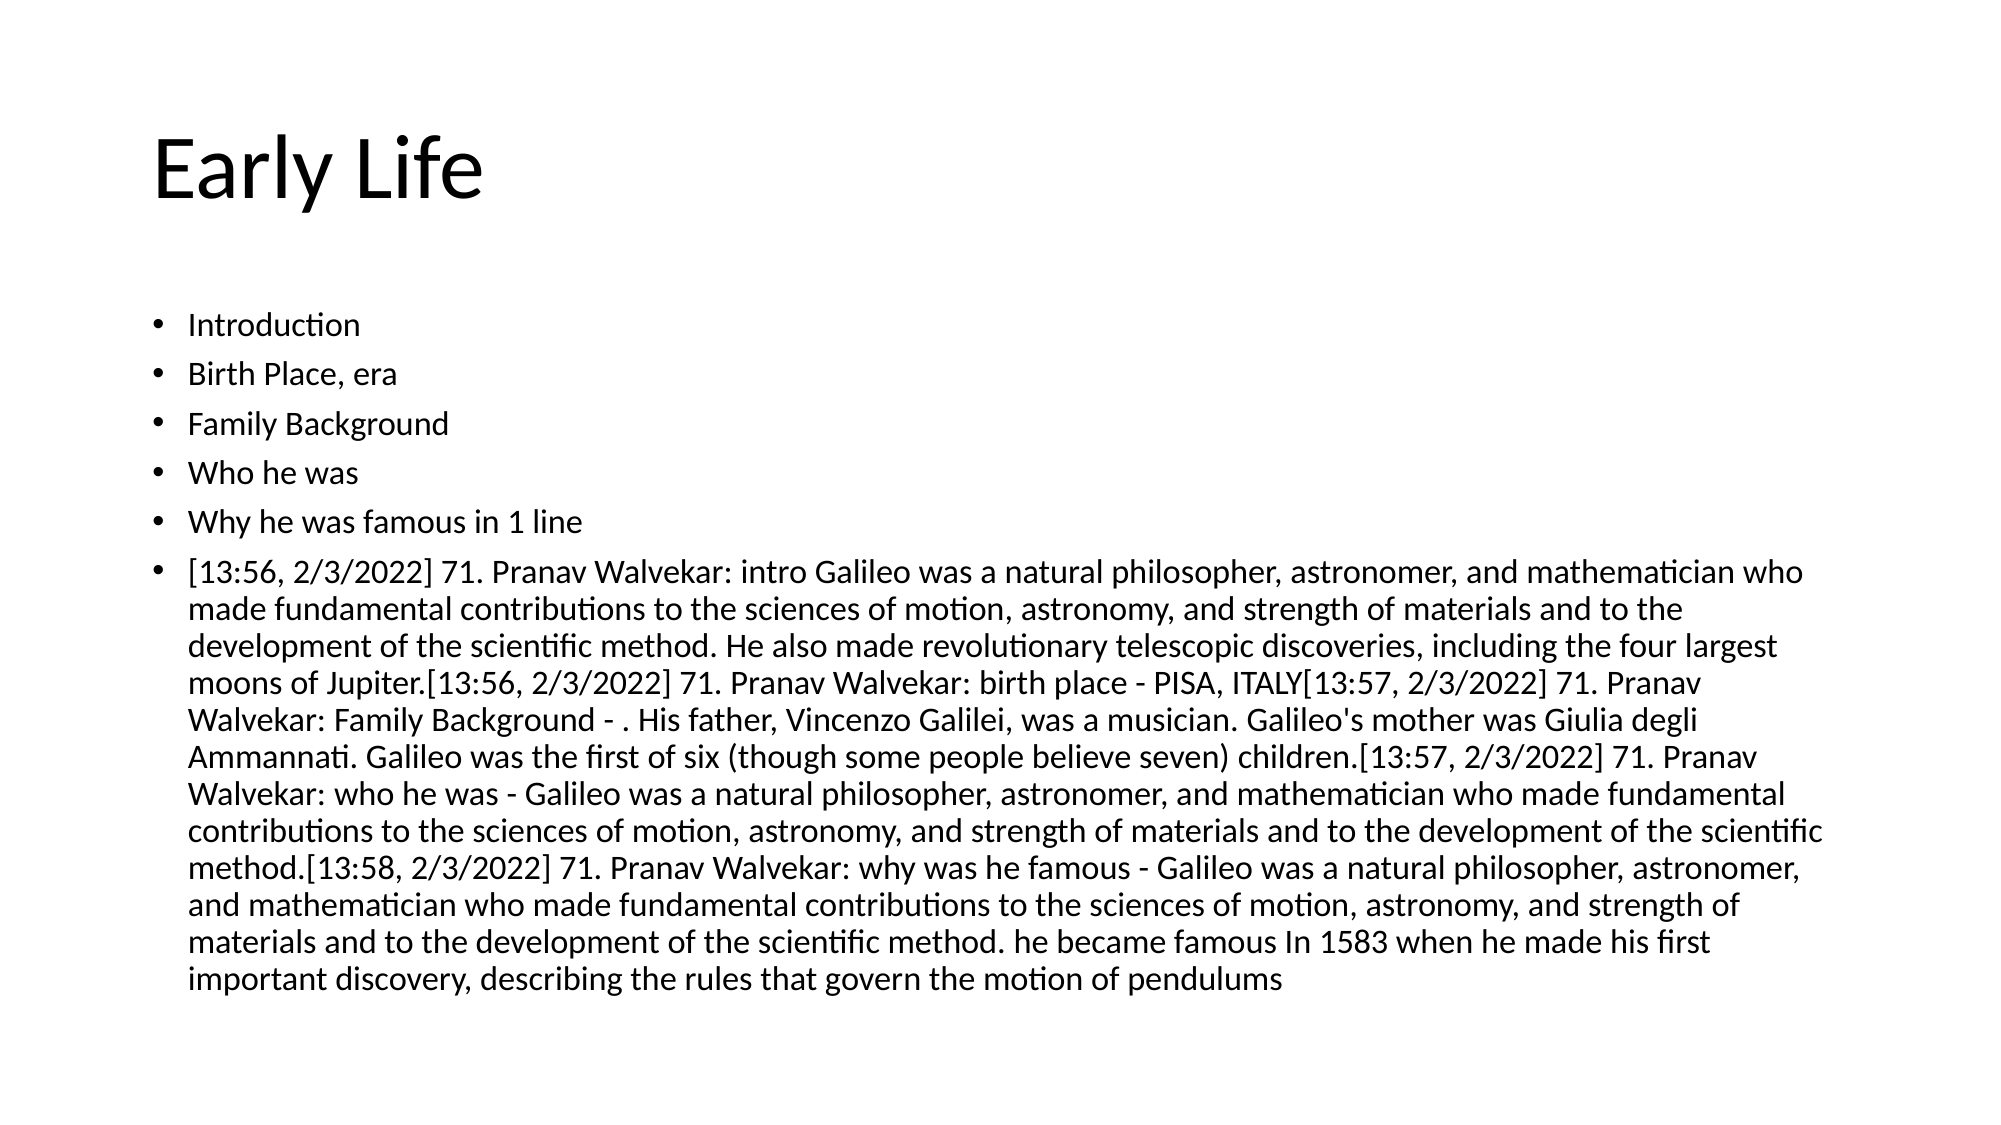

# Early Life
Introduction
Birth Place, era
Family Background
Who he was
Why he was famous in 1 line
[13:56, 2/3/2022] 71. Pranav Walvekar: intro Galileo was a natural philosopher, astronomer, and mathematician who made fundamental contributions to the sciences of motion, astronomy, and strength of materials and to the development of the scientific method. He also made revolutionary telescopic discoveries, including the four largest moons of Jupiter.[13:56, 2/3/2022] 71. Pranav Walvekar: birth place - PISA, ITALY[13:57, 2/3/2022] 71. Pranav Walvekar: Family Background - . His father, Vincenzo Galilei, was a musician. Galileo's mother was Giulia degli Ammannati. Galileo was the first of six (though some people believe seven) children.[13:57, 2/3/2022] 71. Pranav Walvekar: who he was - Galileo was a natural philosopher, astronomer, and mathematician who made fundamental contributions to the sciences of motion, astronomy, and strength of materials and to the development of the scientific method.[13:58, 2/3/2022] 71. Pranav Walvekar: why was he famous - Galileo was a natural philosopher, astronomer, and mathematician who made fundamental contributions to the sciences of motion, astronomy, and strength of materials and to the development of the scientific method. he became famous In 1583 when he made his first important discovery, describing the rules that govern the motion of pendulums